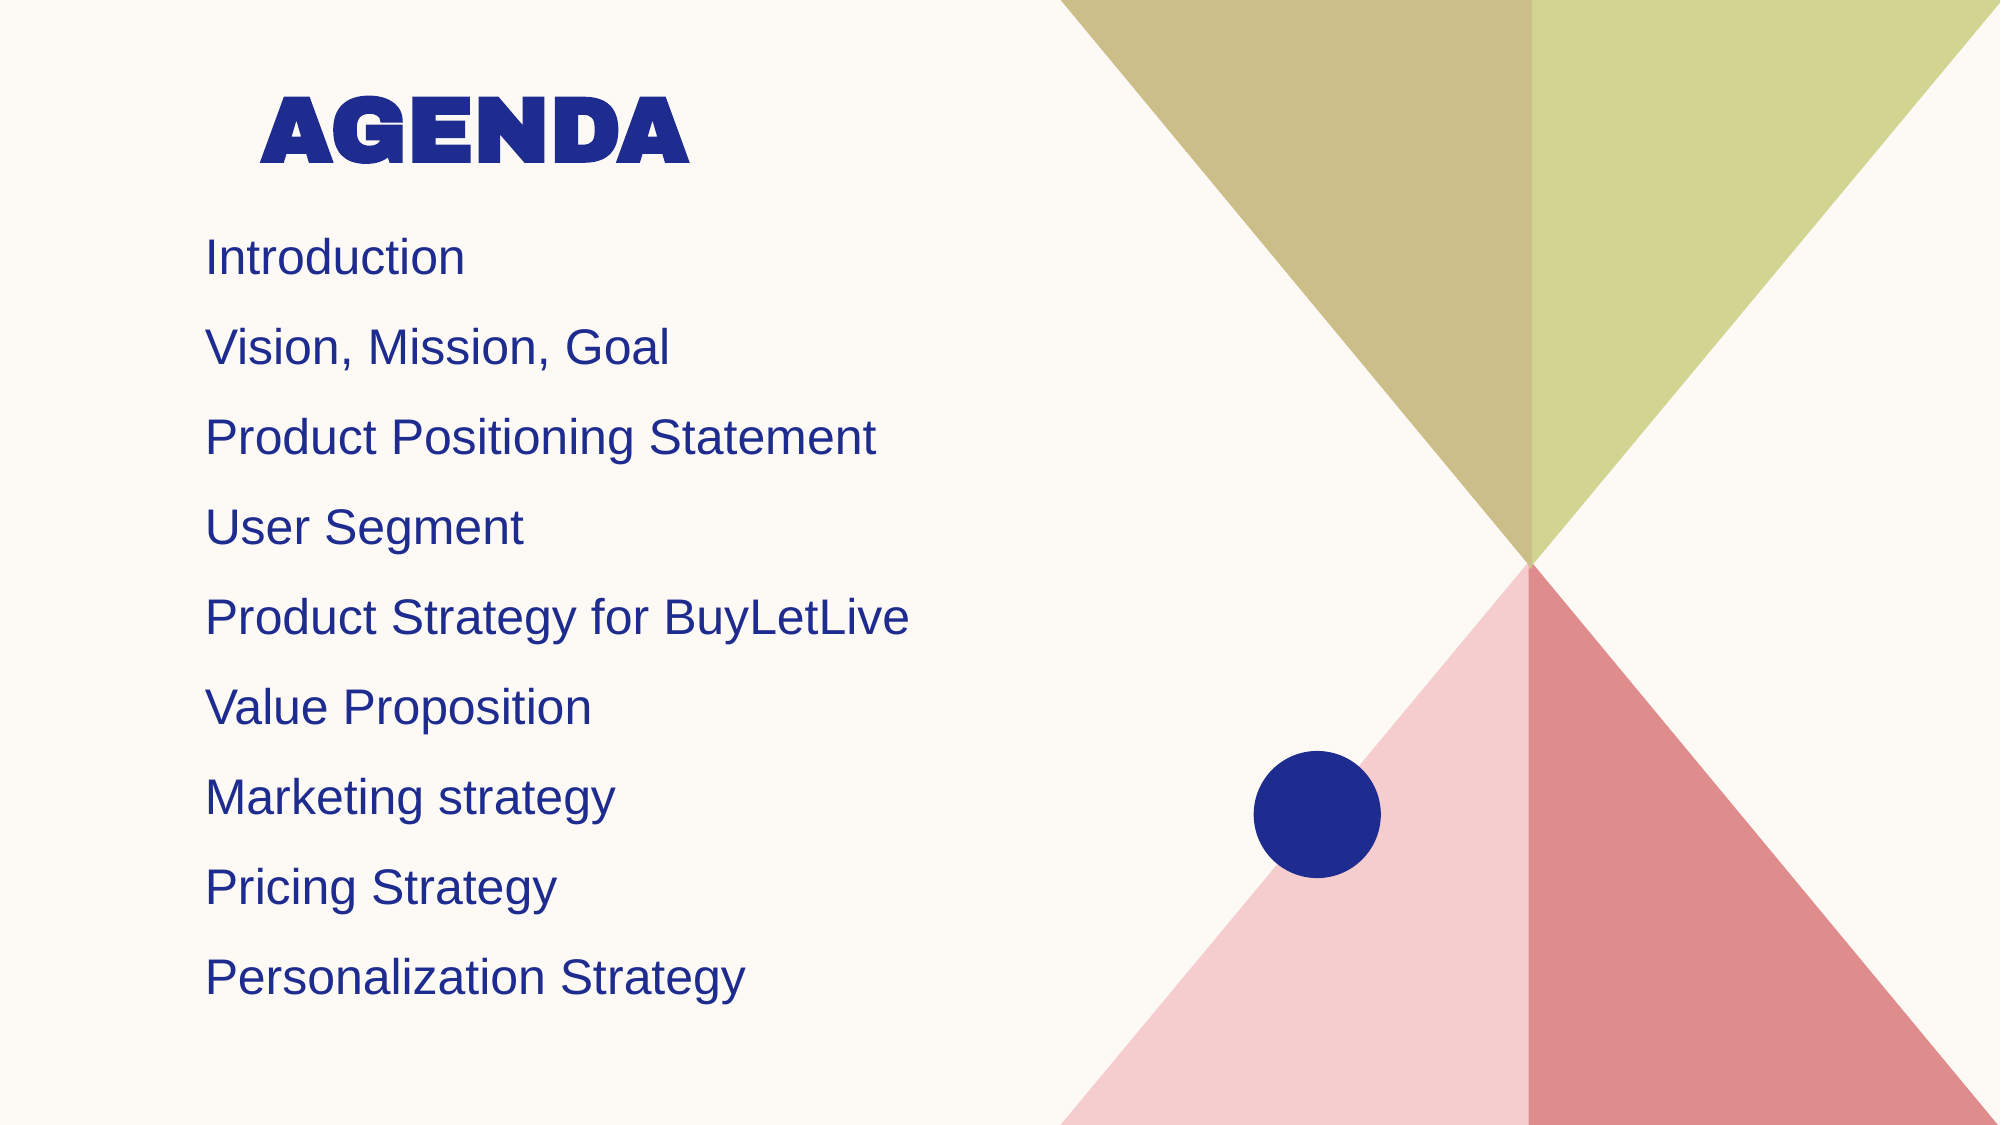

# AGENDA
Introduction​
Vision, Mission, Goal
​Product Positioning Statement
User Segment
​Product Strategy for BuyLetLive
Value Proposition
Marketing strategy
Pricing Strategy
Personalization Strategy